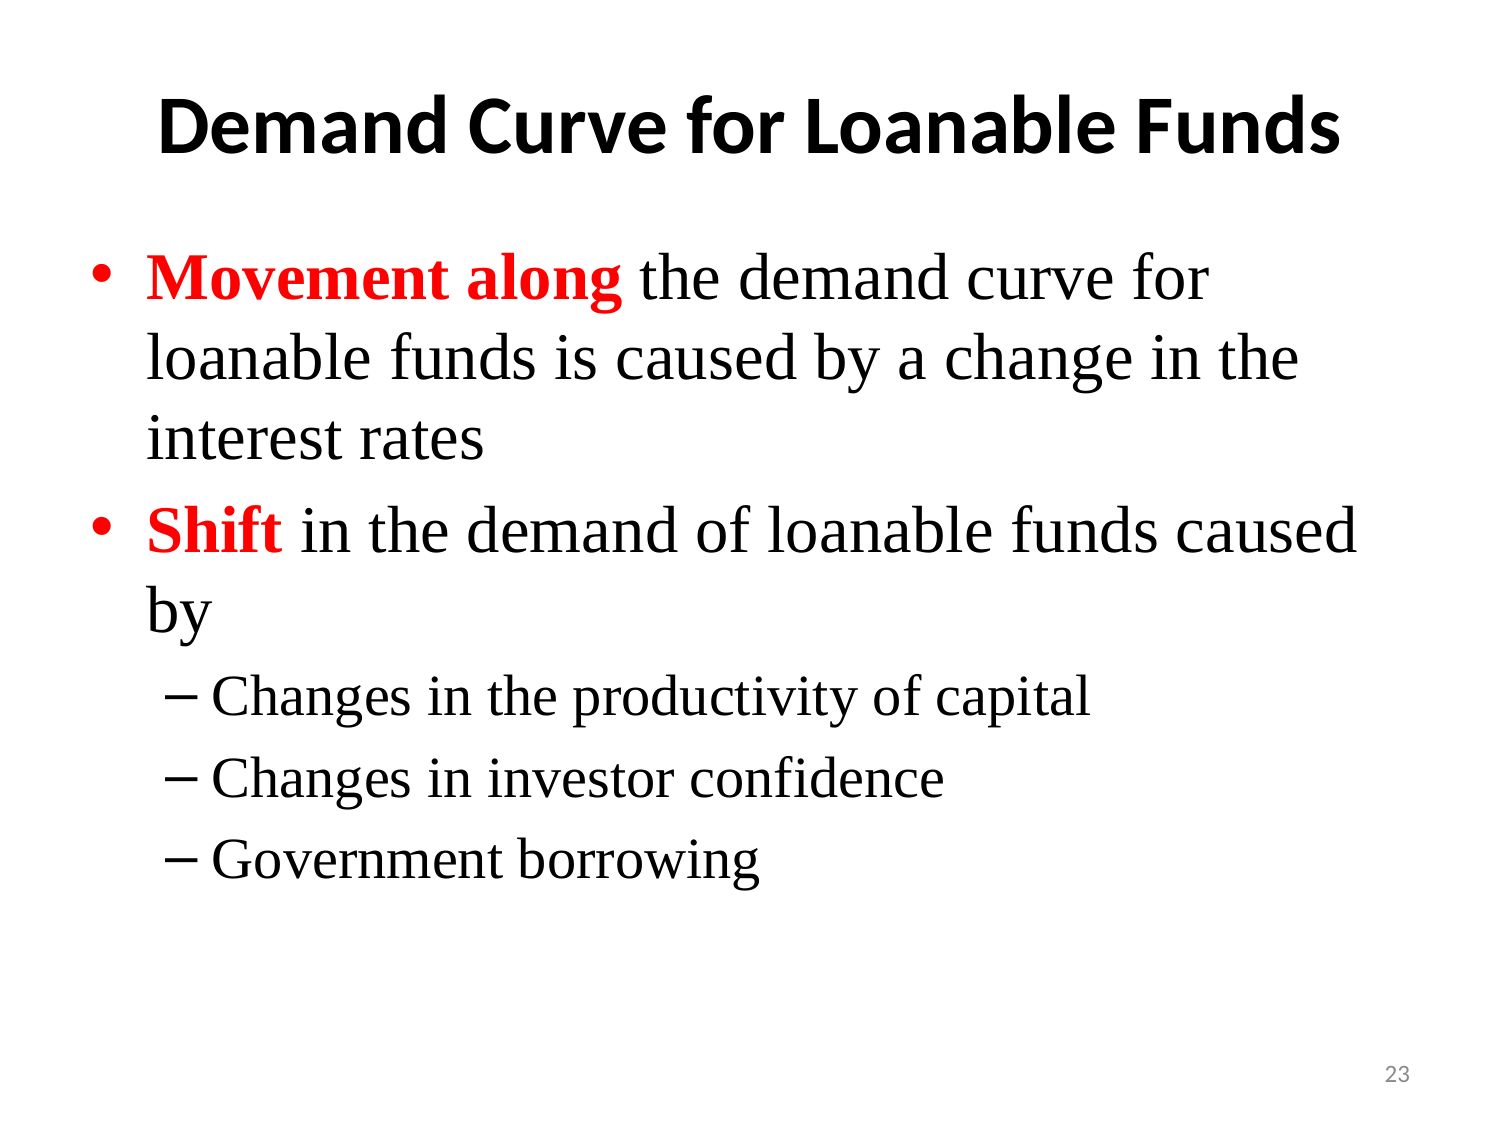

# Demand Curve for Loanable Funds
Movement along the demand curve for loanable funds is caused by a change in the interest rates
Shift in the demand of loanable funds caused by
Changes in the productivity of capital
Changes in investor confidence
Government borrowing
23